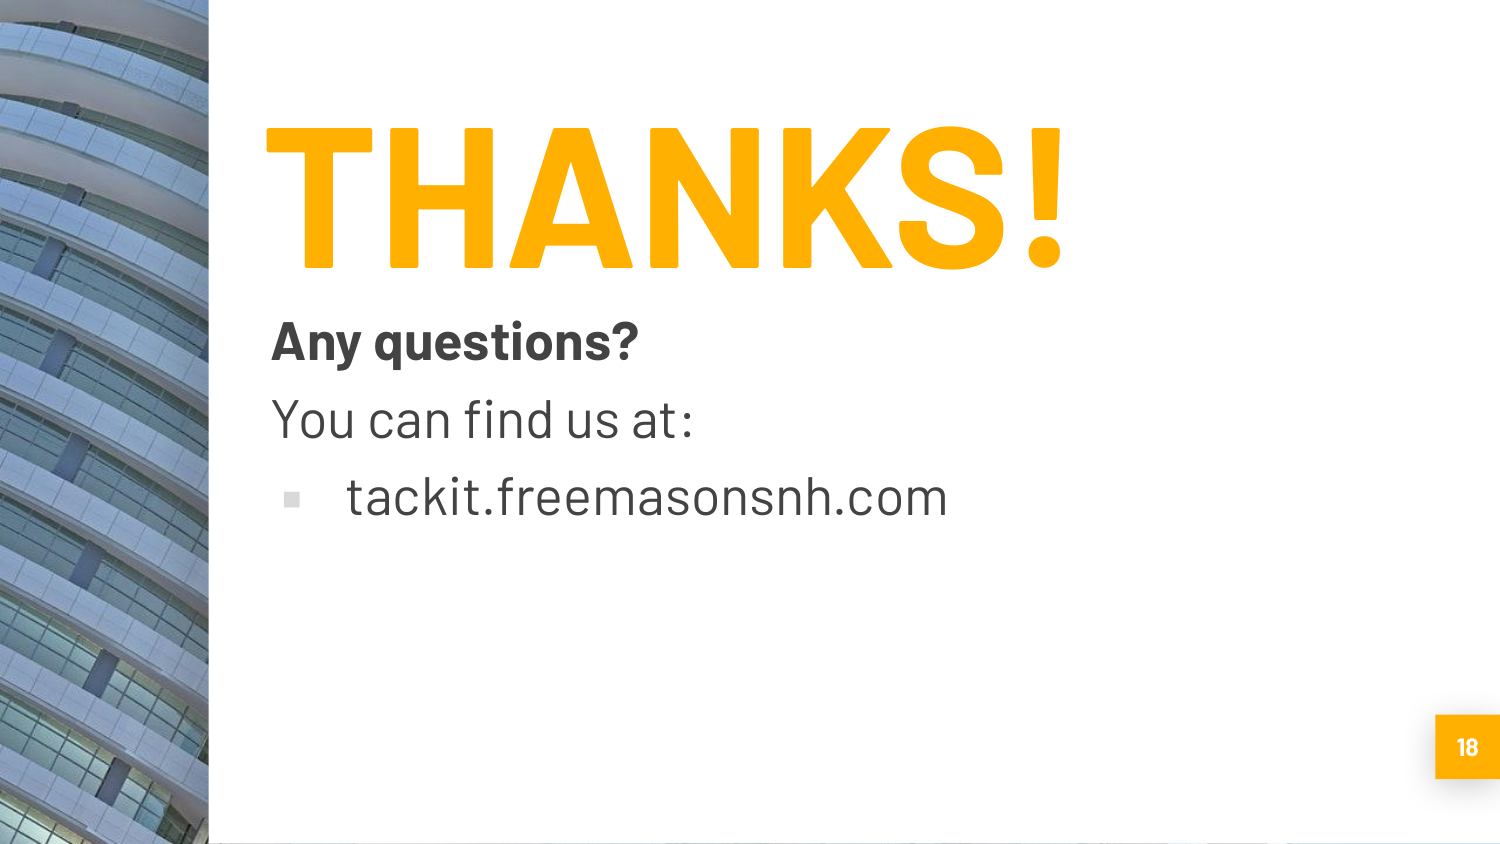

THANKS!
Any questions?
You can find us at:
tackit.freemasonsnh.com
18